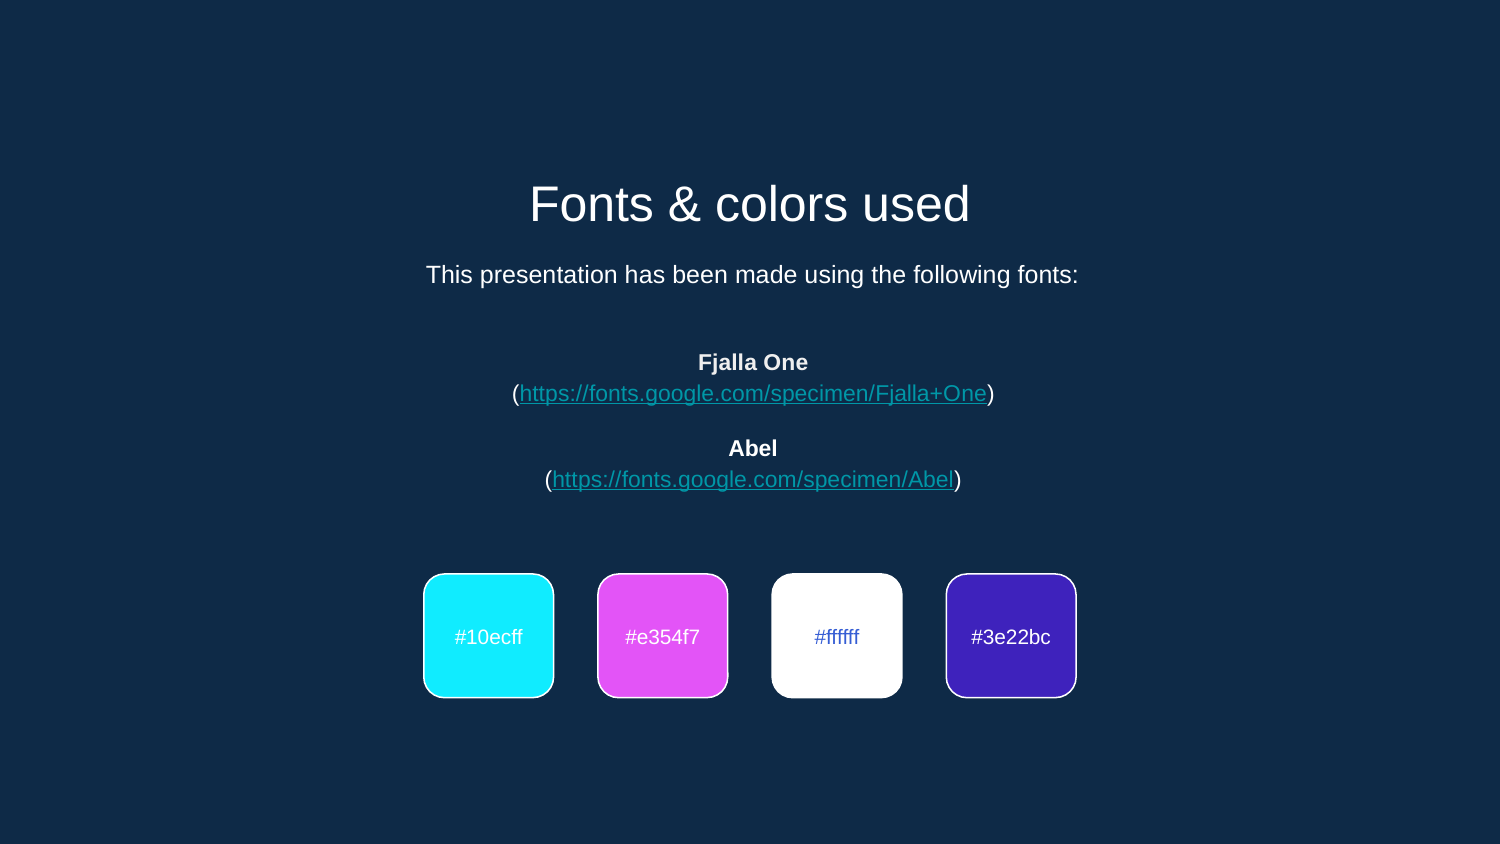

Fonts & colors used
This presentation has been made using the following fonts:

Fjalla One
(https://fonts.google.com/specimen/Fjalla+One)

Abel
(https://fonts.google.com/specimen/Abel)

#10ecff
#e354f7
#ffffff
#3e22bc